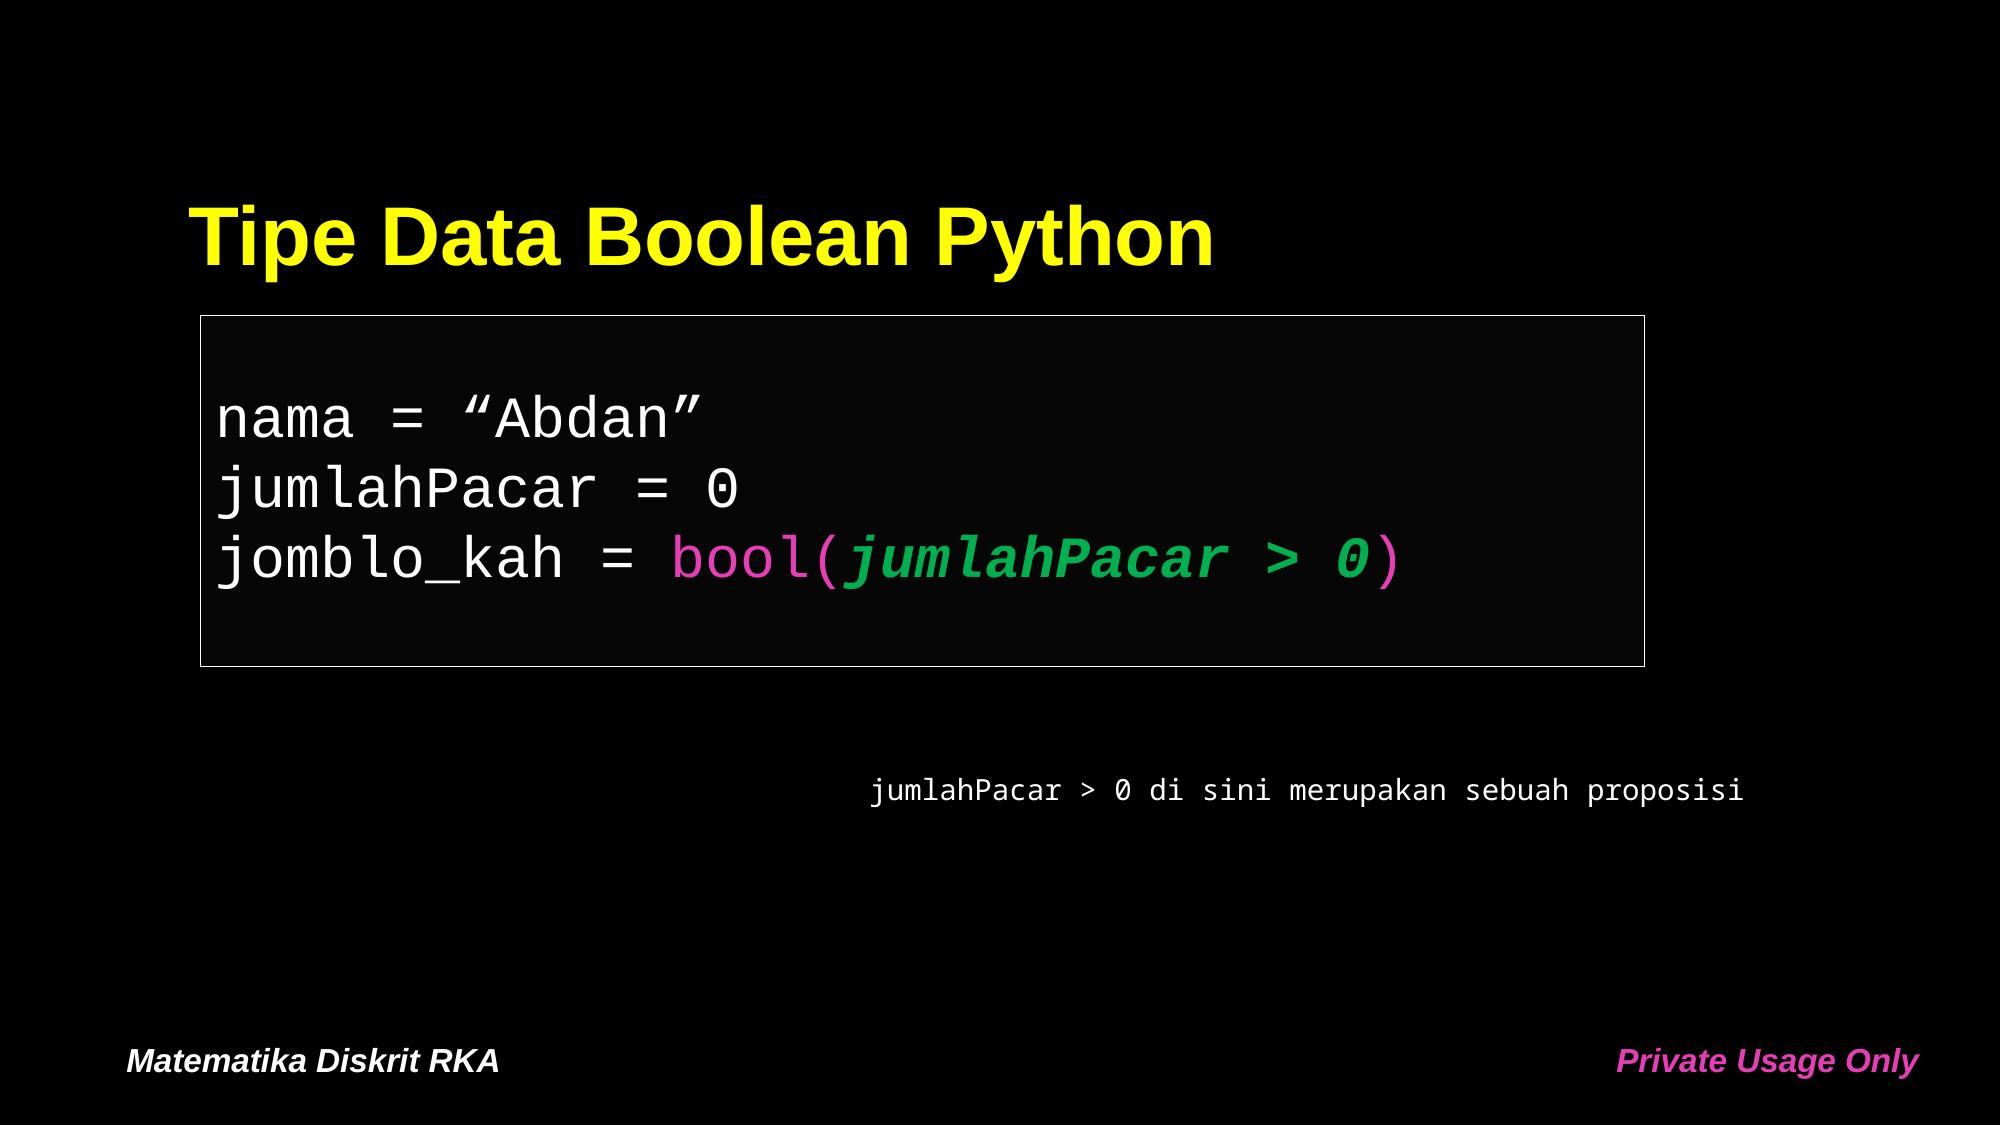

# Tipe Data Boolean Python
nama = “Abdan”
jumlahPacar = 0
jomblo_kah = bool(jumlahPacar > 0)

jumlahPacar > 0 di sini merupakan sebuah proposisi
Matematika Diskrit RKA
Private Usage Only